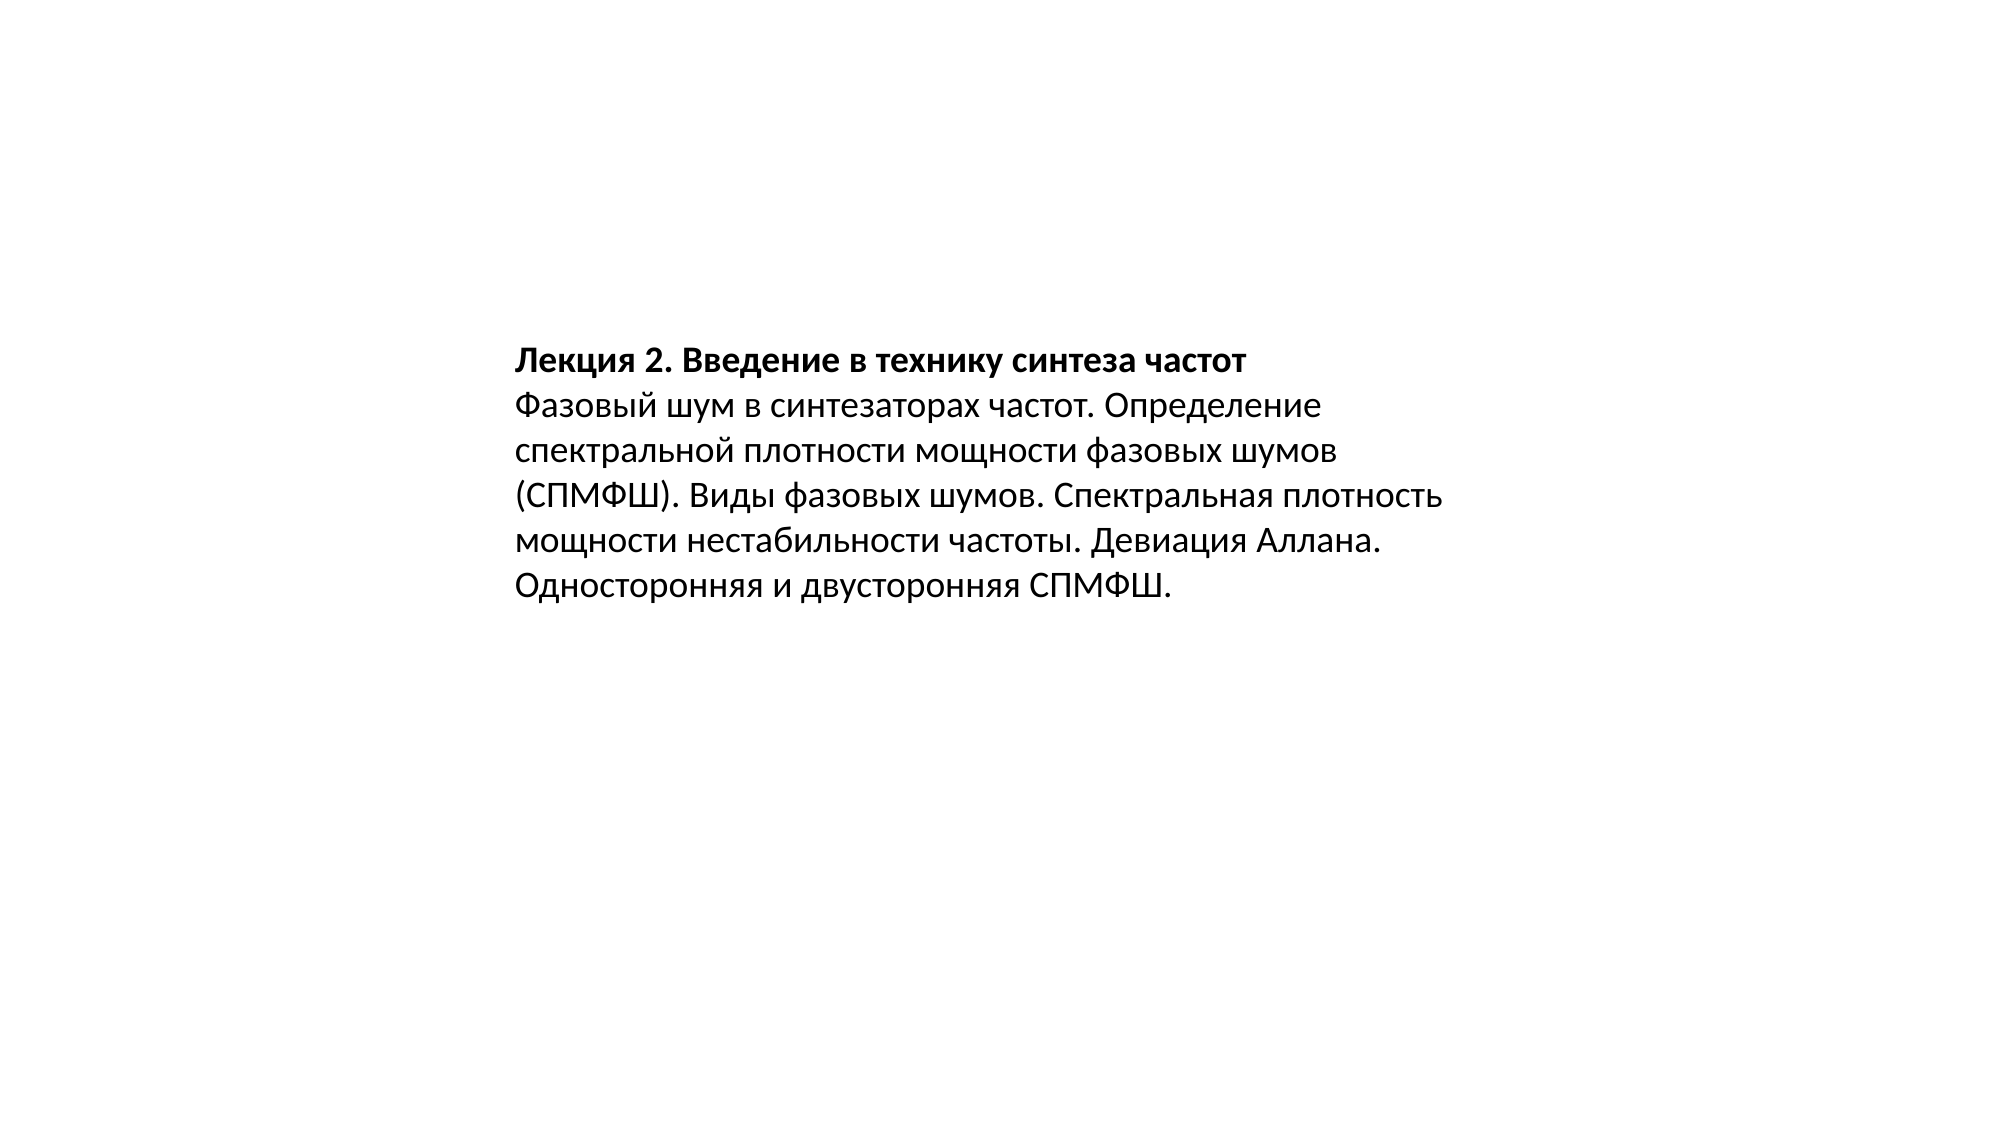

Лекция 2. Введение в технику синтеза частот
Фазовый шум в синтезаторах частот. Определение спектральной плотности мощности фазовых шумов (СПМФШ). Виды фазовых шумов. Спектральная плотность мощности нестабильности частоты. Девиация Аллана. Односторонняя и двусторонняя СПМФШ.